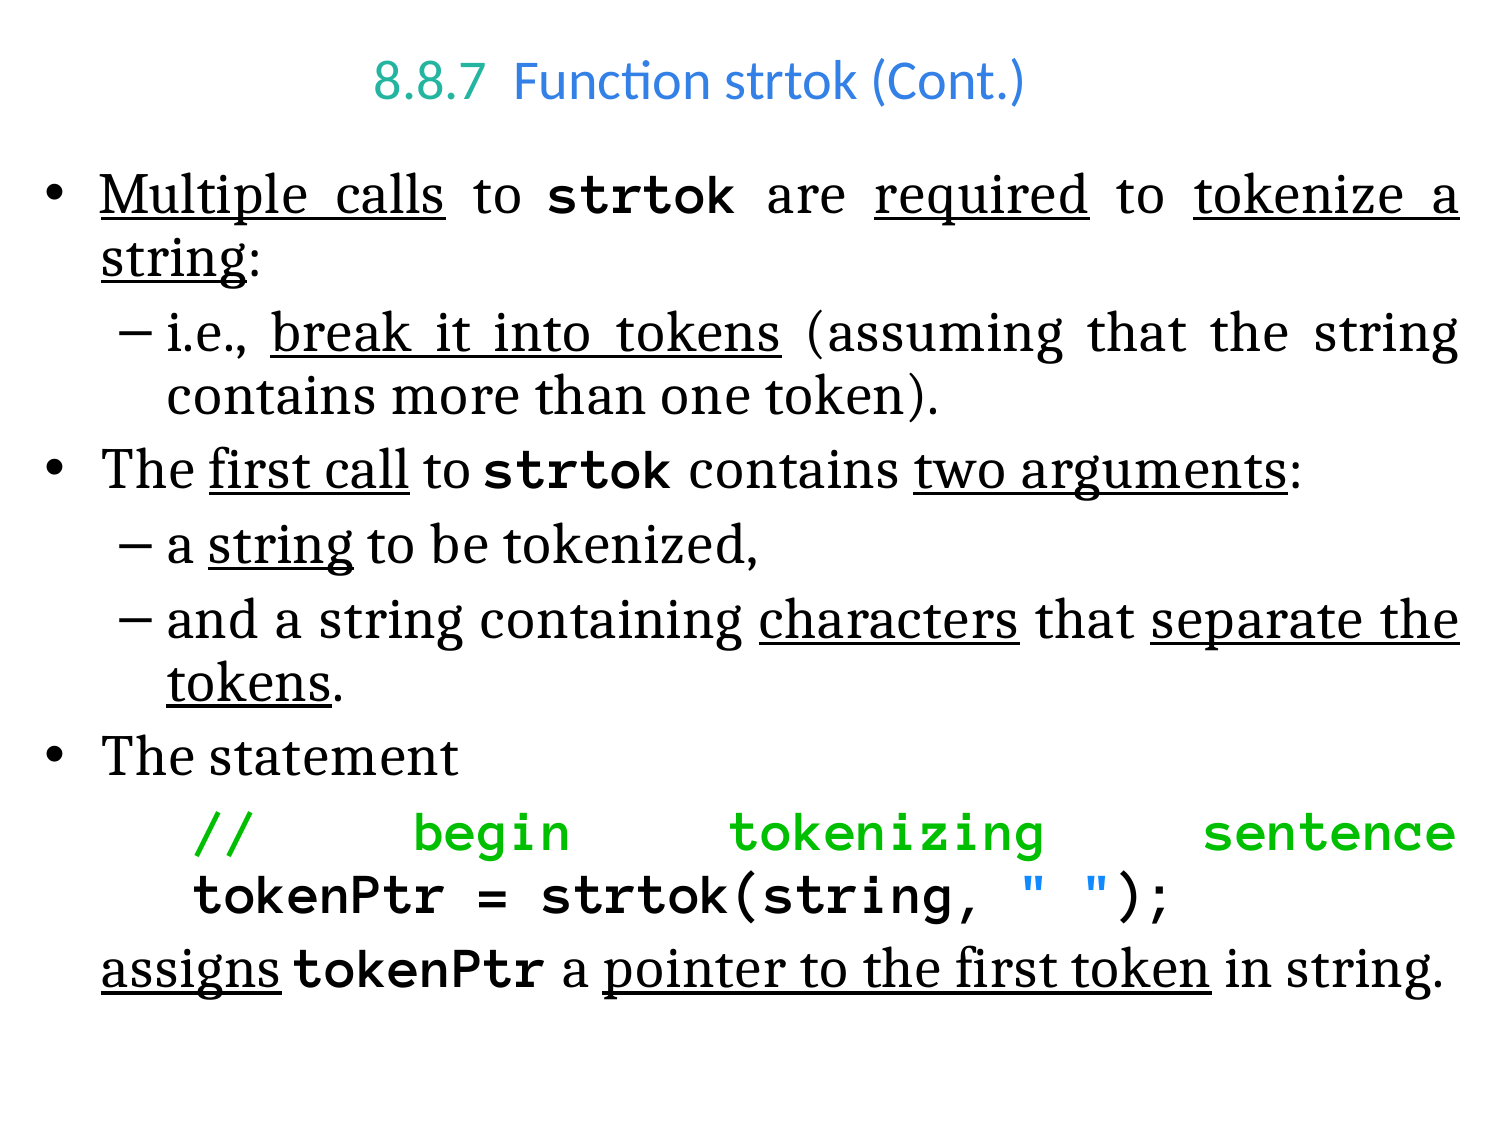

# 8.8.7  Function strtok (Cont.)
Multiple calls to strtok are required to tokenize a string:
i.e., break it into tokens (assuming that the string contains more than one token).
The first call to strtok contains two arguments:
a string to be tokenized,
and a string containing characters that separate the tokens.
The statement
// begin tokenizing sentence
tokenPtr = strtok(string, " ");
	assigns tokenPtr a pointer to the first token in string.